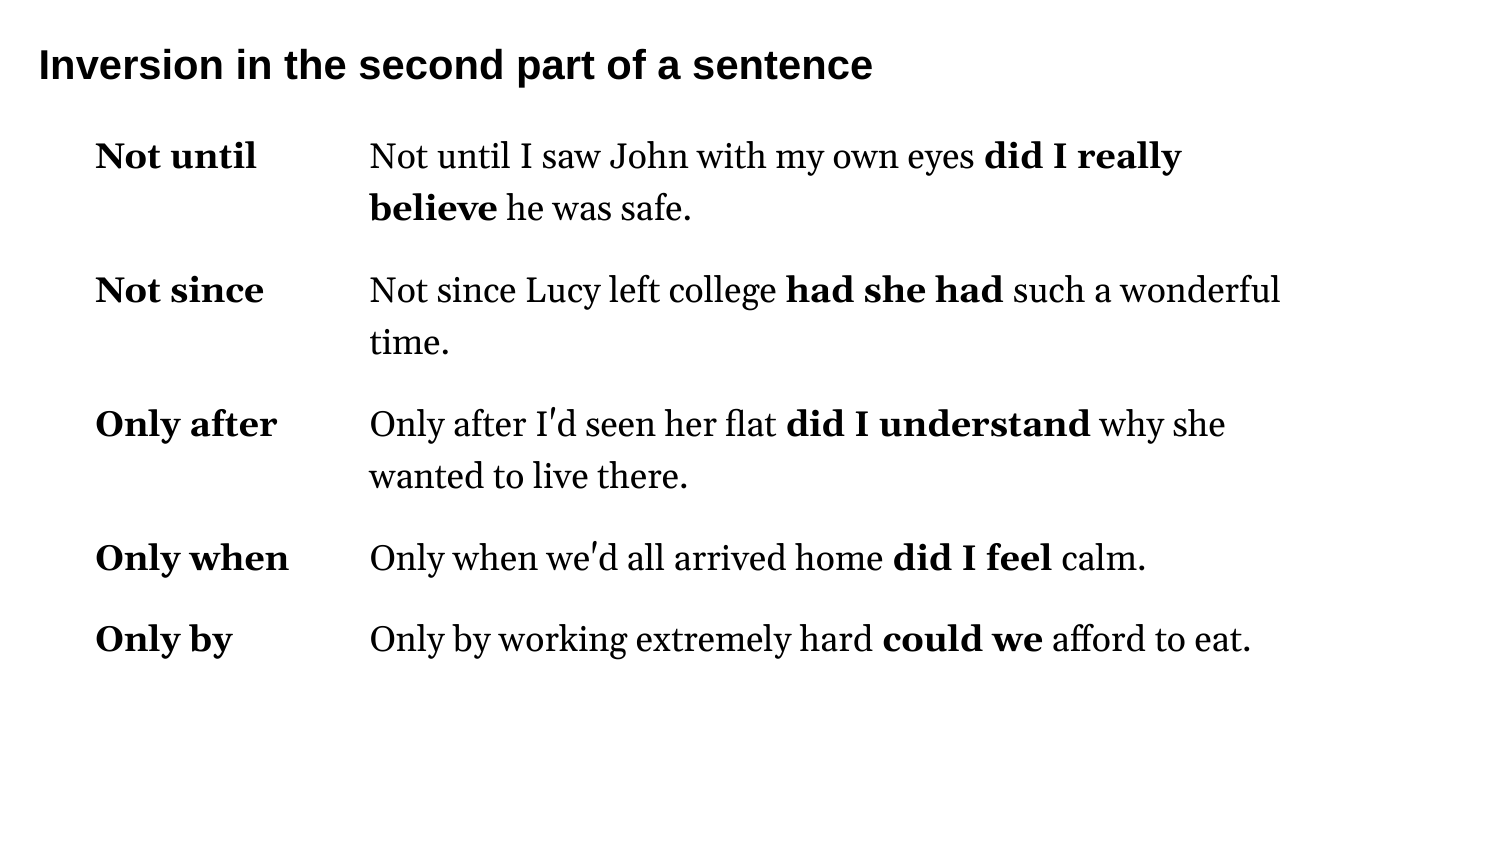

Inversion in the second part of a sentence
| Not until | Not until I saw John with my own eyes did I really believe he was safe. |
| --- | --- |
| Not since | Not since Lucy left college had she had such a wonderful time. |
| Only after | Only after I'd seen her flat did I understand why she wanted to live there. |
| Only when | Only when we'd all arrived home did I feel calm. |
| Only by | Only by working extremely hard could we afford to eat. |